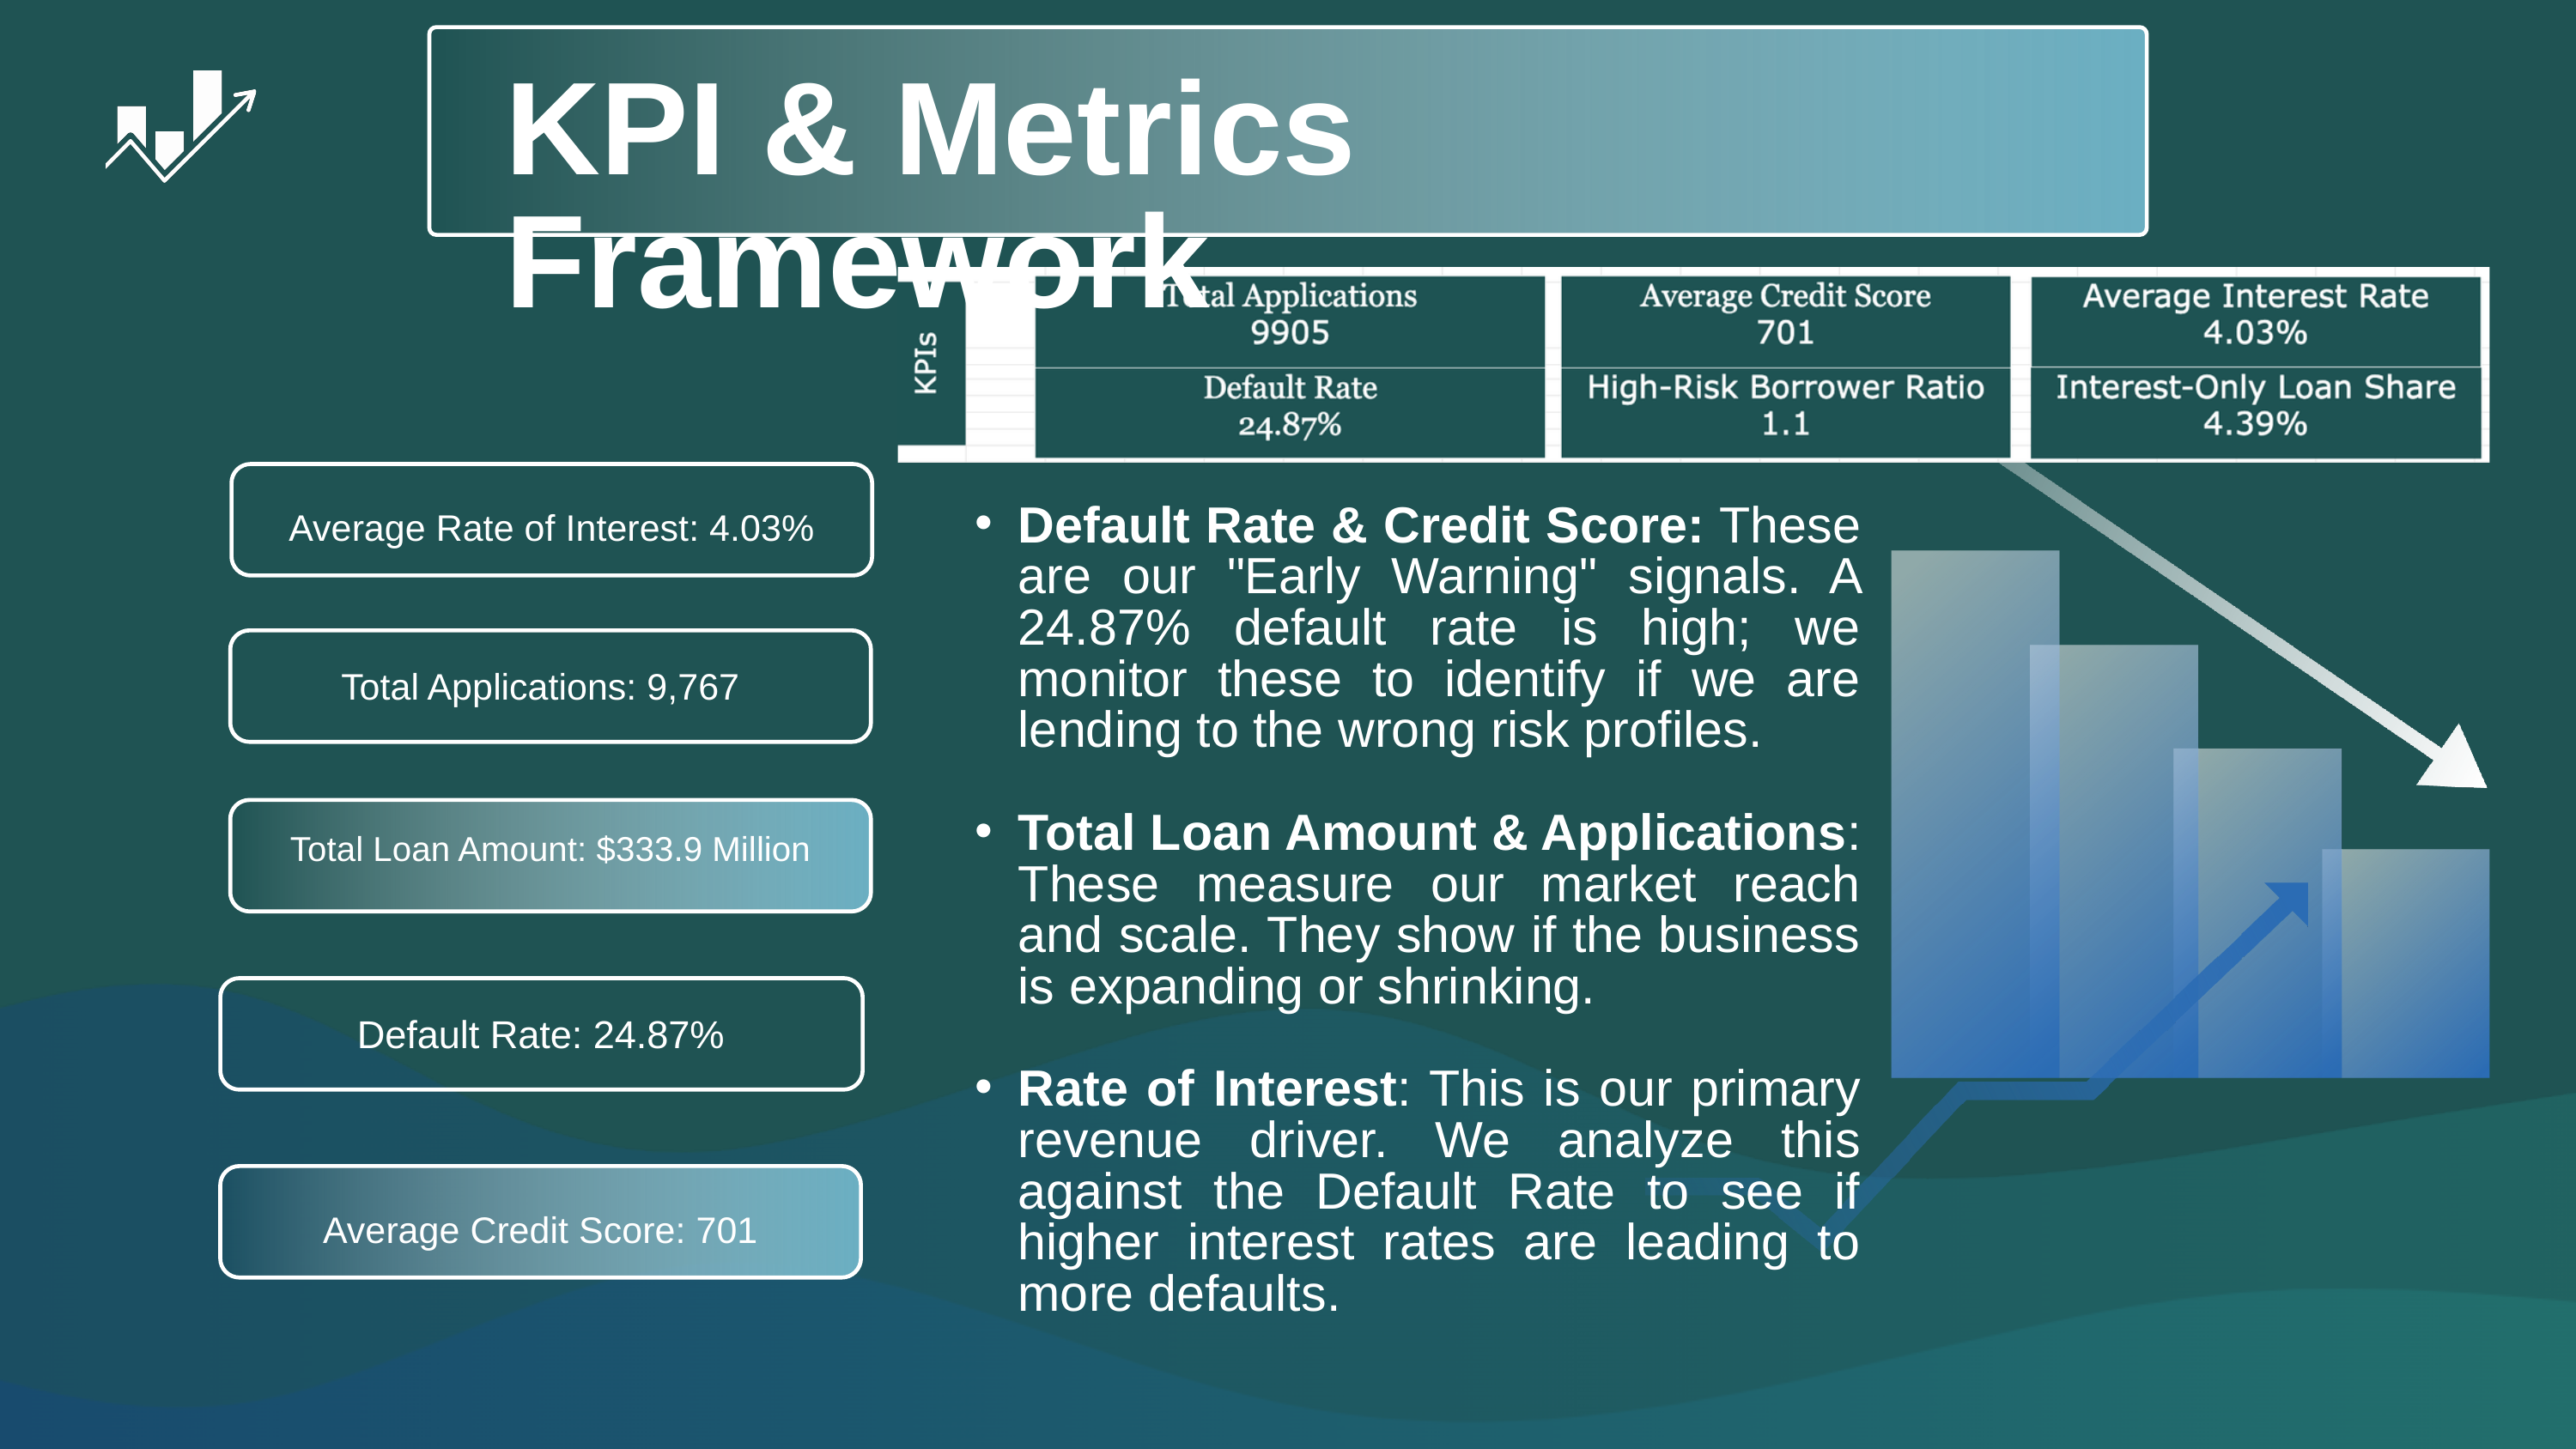

KPI & Metrics Framework

Average Rate of Interest: 4.03%
Default Rate & Credit Score: These are our "Early Warning" signals. A 24.87% default rate is high; we monitor these to identify if we are lending to the wrong risk profiles.

Total Loan Amount & Applications: These measure our market reach and scale. They show if the business is expanding or shrinking.

Rate of Interest: This is our primary revenue driver. We analyze this against the Default Rate to see if higher interest rates are leading to more defaults.

Total Applications: 9,767

Total Loan Amount: $333.9 Million

Default Rate: 24.87%

Average Credit Score: 701